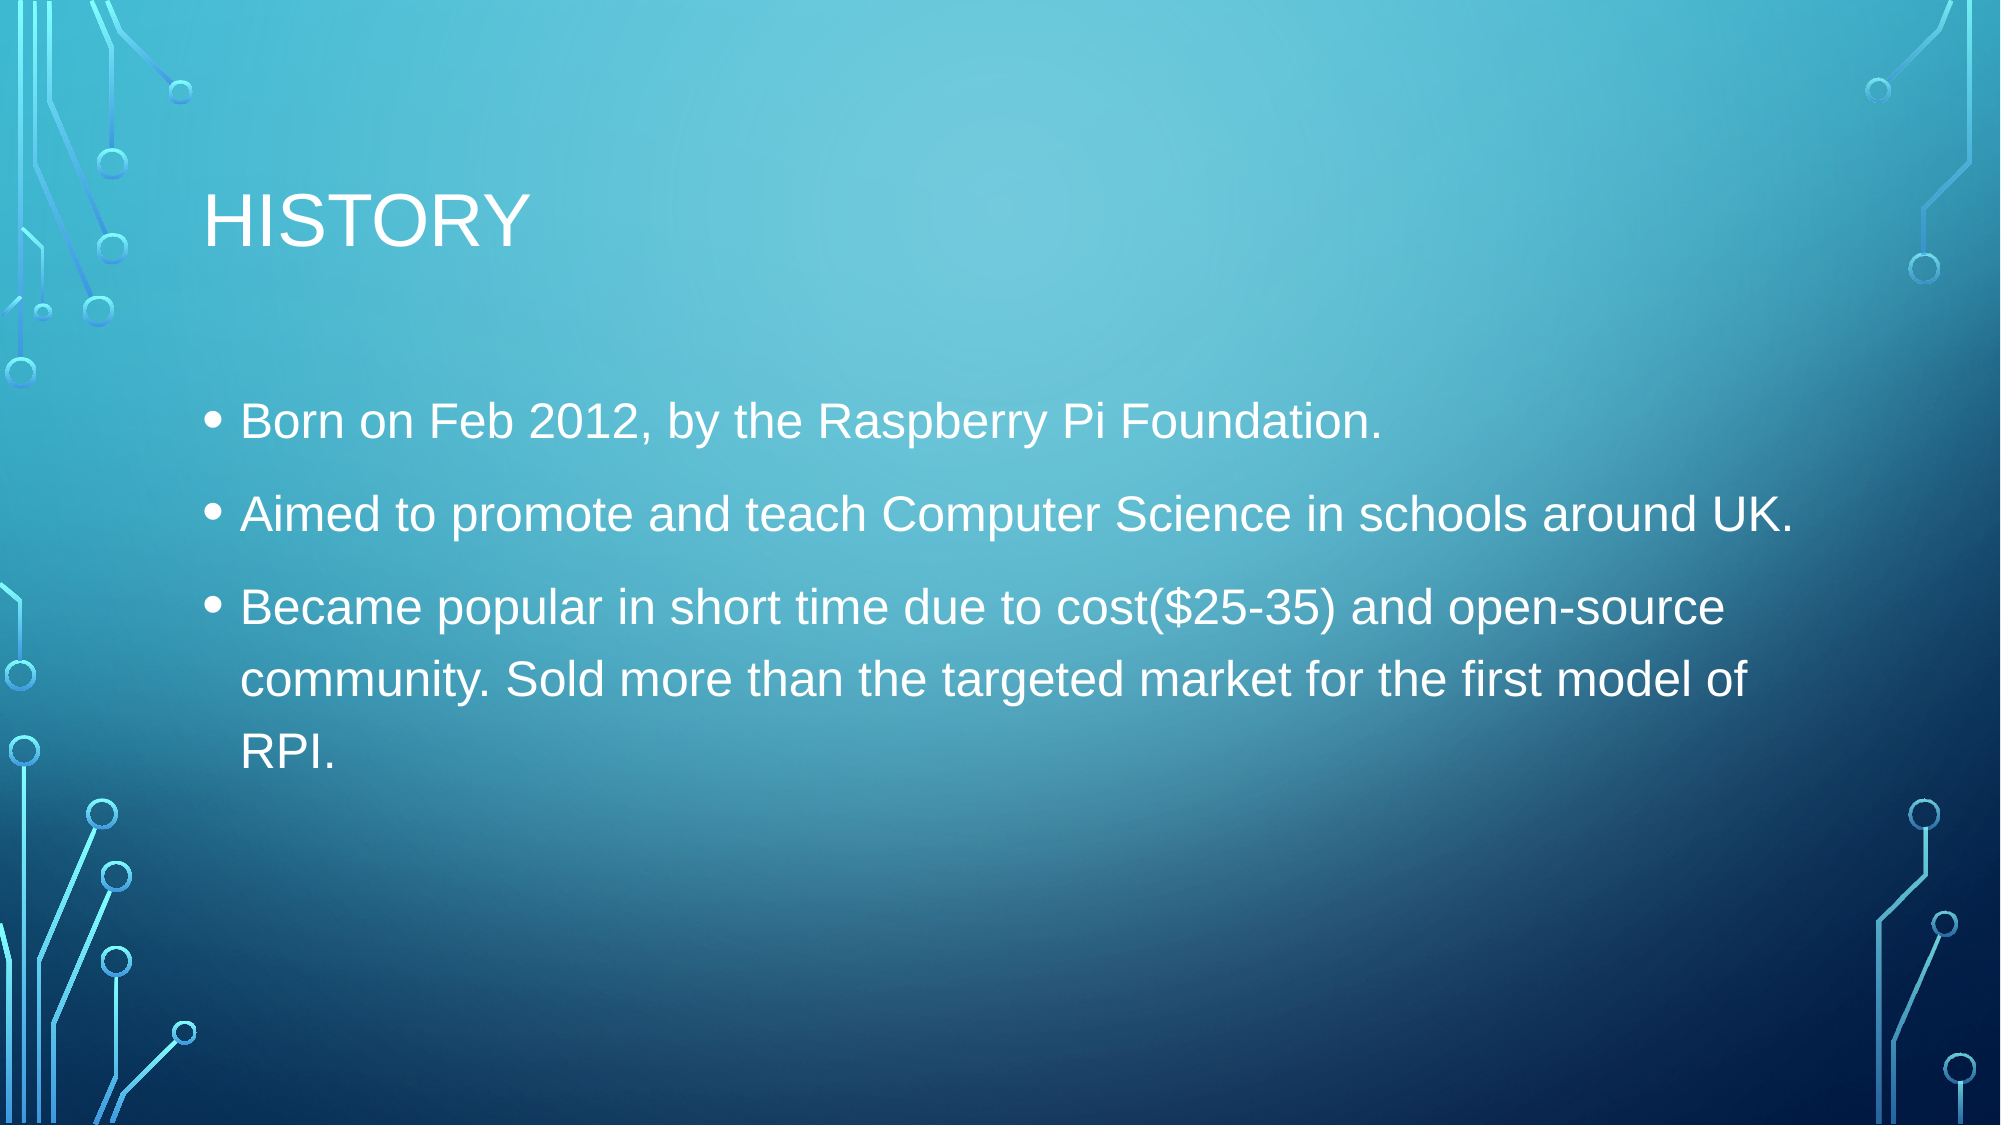

# HISTORY
Born on Feb 2012, by the Raspberry Pi Foundation.
Aimed to promote and teach Computer Science in schools around UK.
Became popular in short time due to cost($25-35) and open-source community. Sold more than the targeted market for the first model of RPI.